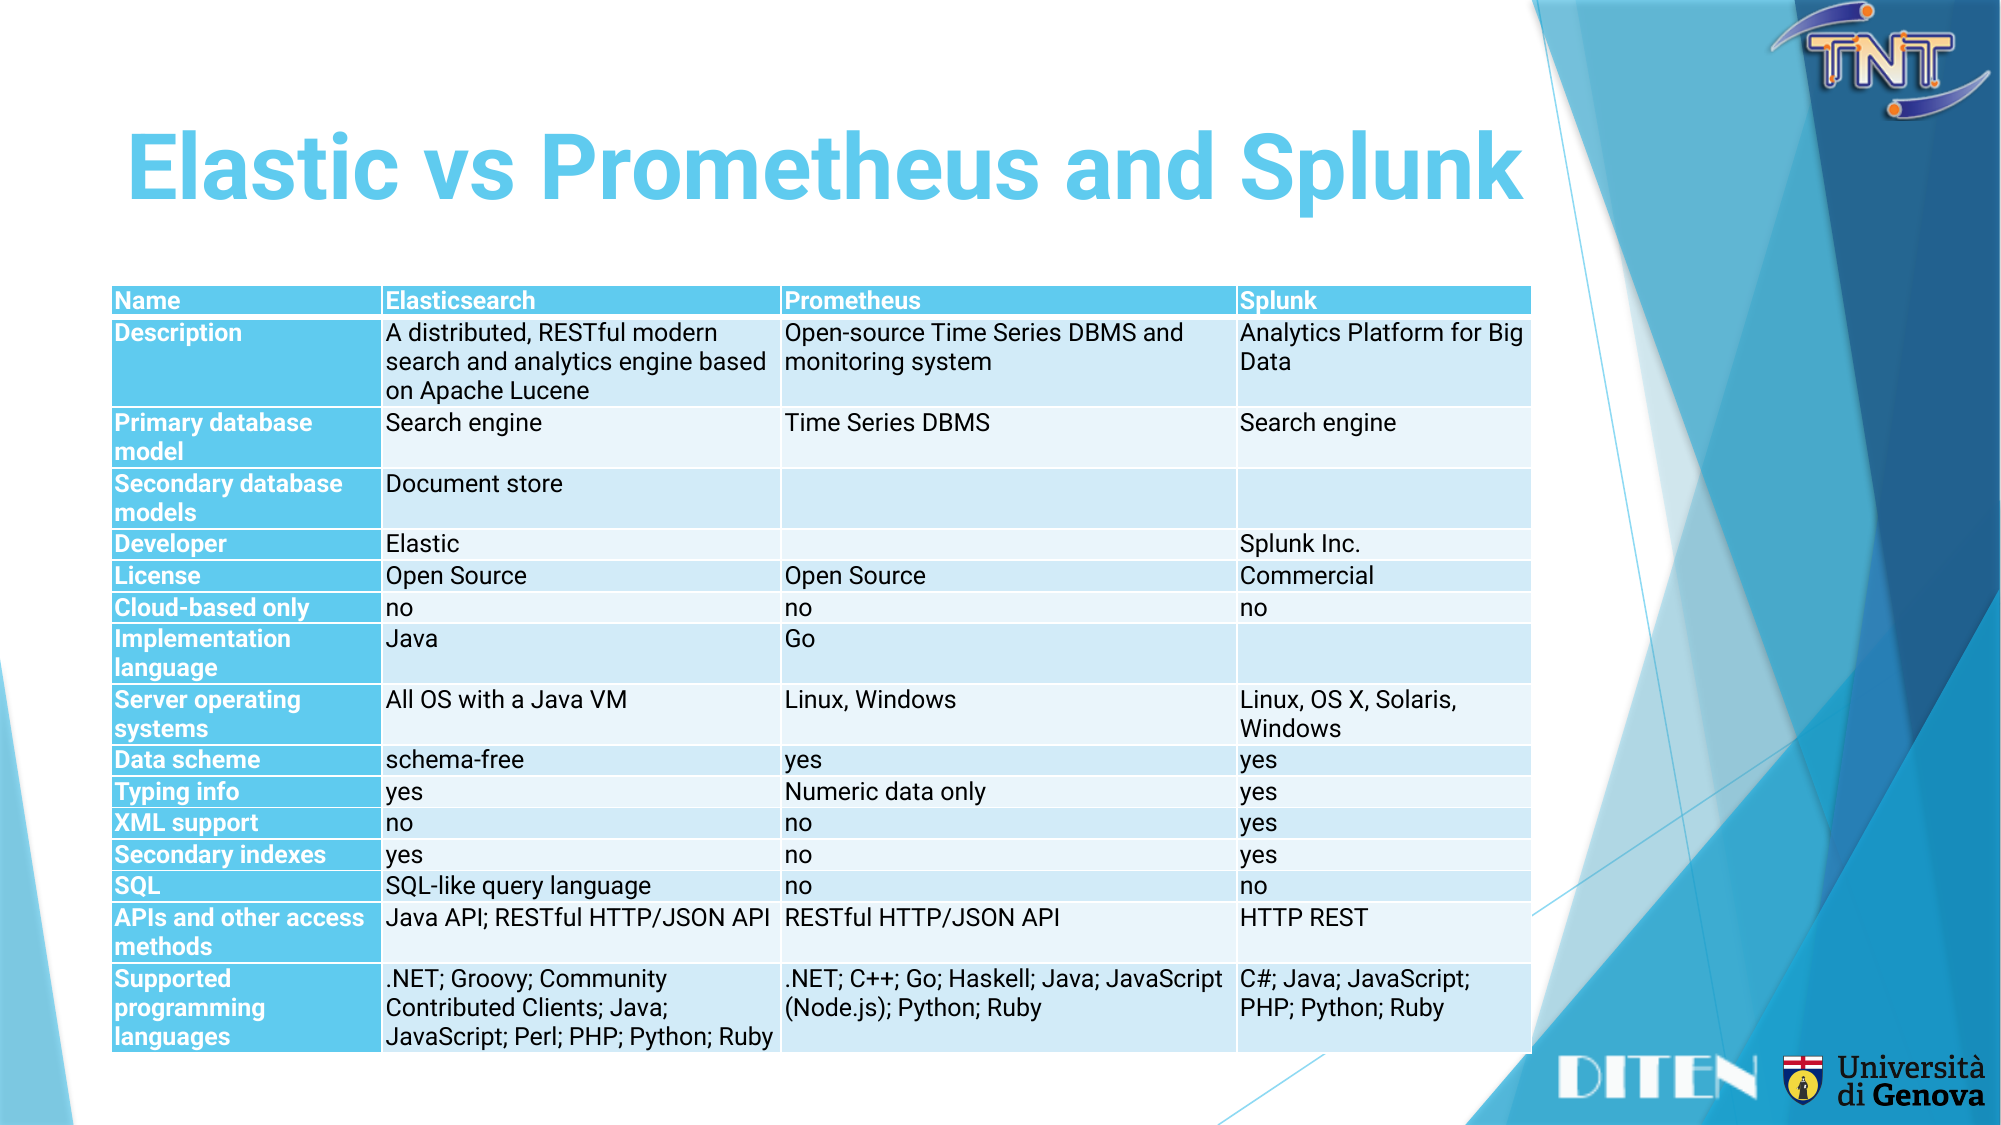

# Elastic vs Prometheus and Splunk
| Name | Elasticsearch | Prometheus | Splunk |
| --- | --- | --- | --- |
| Description | A distributed, RESTful modern search and analytics engine based on Apache Lucene | Open-source Time Series DBMS and monitoring system | Analytics Platform for Big Data |
| Primary database model | Search engine | Time Series DBMS | Search engine |
| Secondary database models | Document store |  |  |
| Developer | Elastic |  | Splunk Inc. |
| License | Open Source | Open Source | Commercial |
| Cloud-based only | no | no | no |
| Implementation language | Java | Go |  |
| Server operating systems | All OS with a Java VM | Linux, Windows | Linux, OS X, Solaris, Windows |
| Data scheme | schema-free | yes | yes |
| Typing info | yes | Numeric data only | yes |
| XML support | no | no | yes |
| Secondary indexes | yes | no | yes |
| SQL | SQL-like query language | no | no |
| APIs and other access methods | Java API; RESTful HTTP/JSON API | RESTful HTTP/JSON API | HTTP REST |
| Supported programming languages | .NET; Groovy; Community Contributed Clients; Java; JavaScript; Perl; PHP; Python; Ruby | .NET; C++; Go; Haskell; Java; JavaScript (Node.js); Python; Ruby | C#; Java; JavaScript; PHP; Python; Ruby |